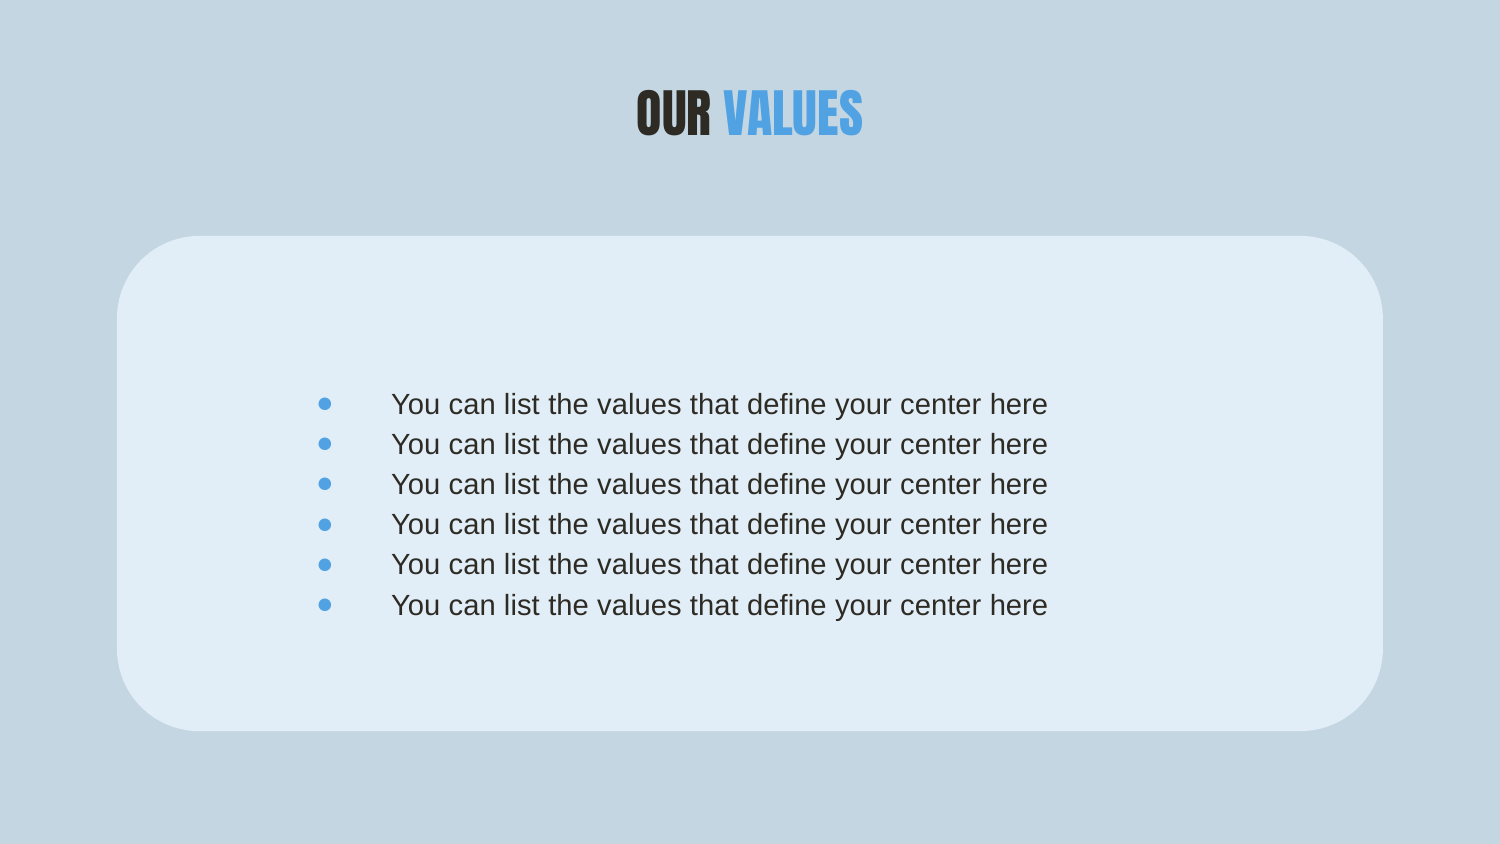

# OUR VALUES

You can list the values that define your center here
You can list the values that define your center here
You can list the values that define your center here
You can list the values that define your center here
You can list the values that define your center here
You can list the values that define your center here